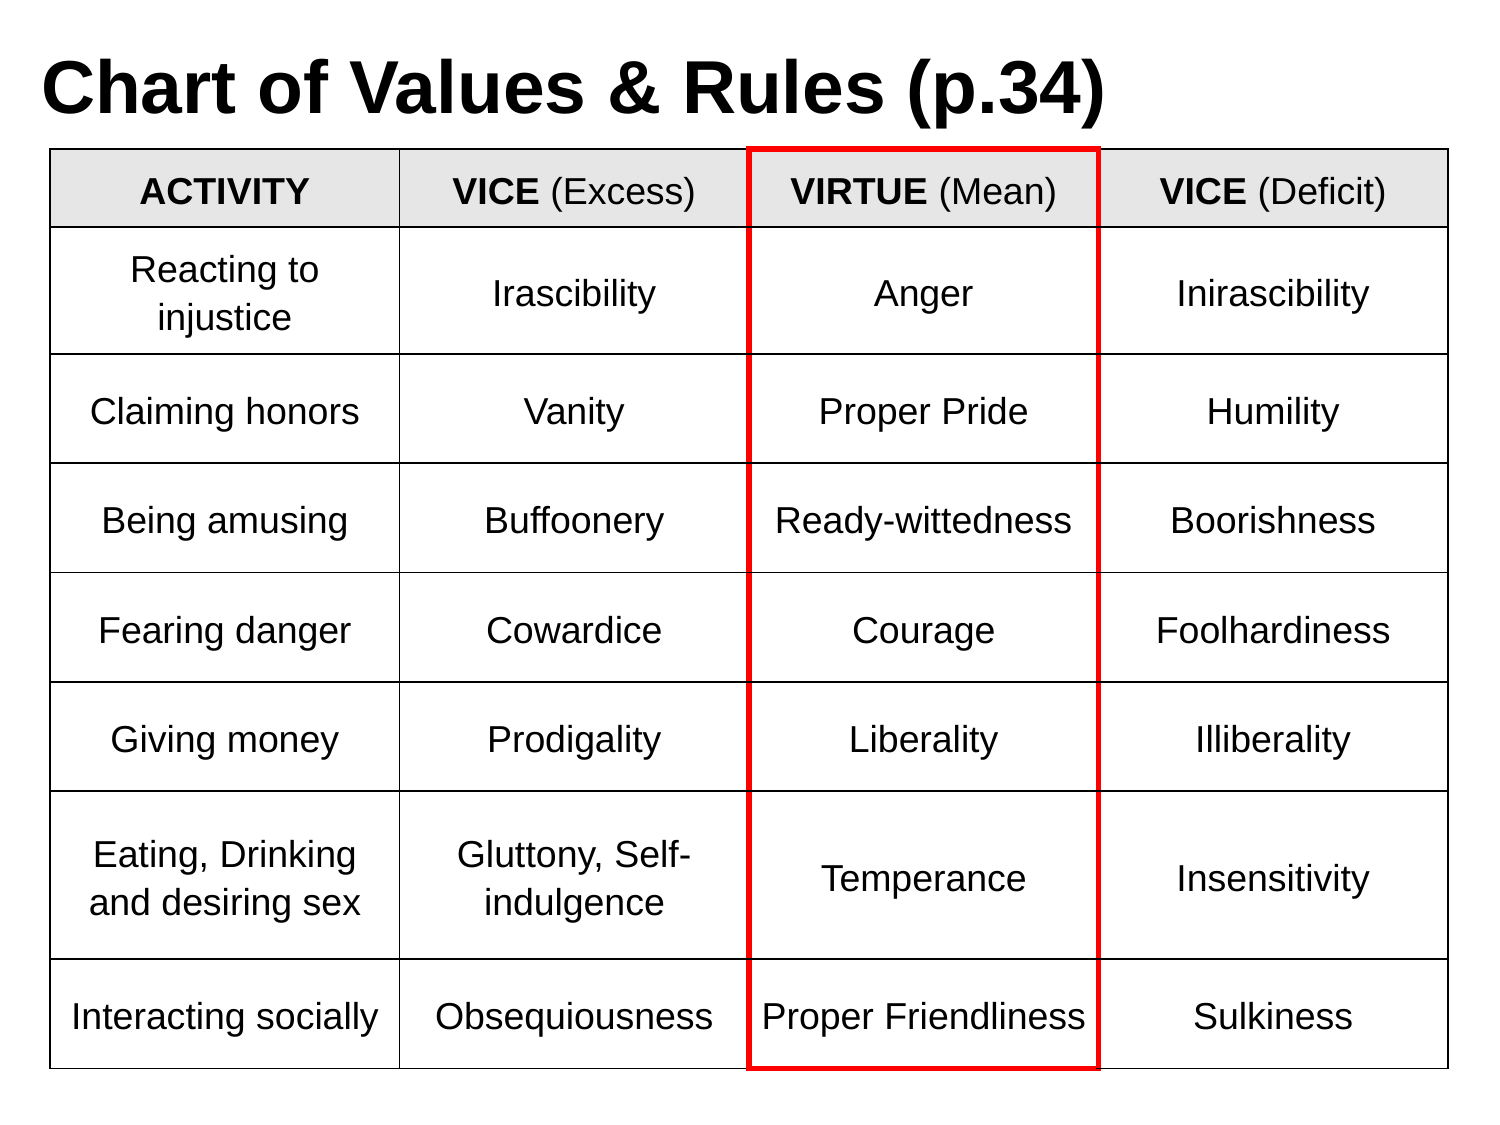

# Chart of Values & Rules (p.34)
| ACTIVITY | VICE (Excess) | VIRTUE (Mean) | VICE (Deficit) |
| --- | --- | --- | --- |
| Reacting to injustice | Irascibility | Anger | Inirascibility |
| Claiming honors | Vanity | Proper Pride | Humility |
| Being amusing | Buffoonery | Ready-wittedness | Boorishness |
| Fearing danger | Cowardice | Courage | Foolhardiness |
| Giving money | Prodigality | Liberality | Illiberality |
| Eating, Drinking and desiring sex | Gluttony, Self-indulgence | Temperance | Insensitivity |
| Interacting socially | Obsequiousness | Proper Friendliness | Sulkiness |